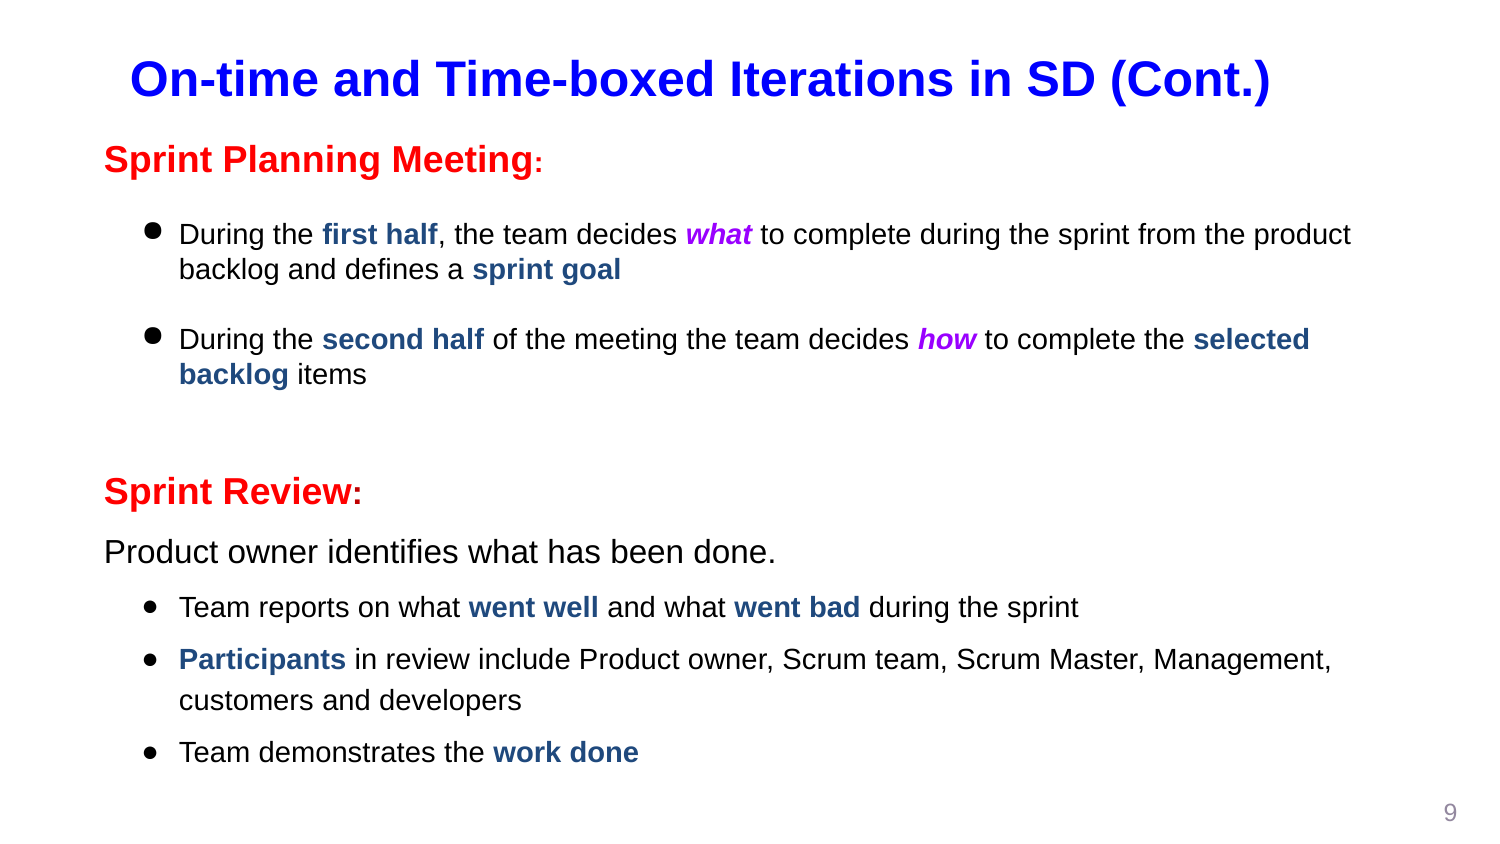

On-time and Time-boxed Iterations in SD (Cont.)

Sprint Planning Meeting:

During the first half, the team decides what to complete during the sprint from the product backlog and defines a sprint goal

During the second half of the meeting the team decides how to complete the selected 	backlog items

Sprint Review:
Product owner identifies what has been done.
Team reports on what went well and what went bad during the sprint
Participants in review include Product owner, Scrum team, Scrum Master, Management,	customers and developers
Team demonstrates the work done